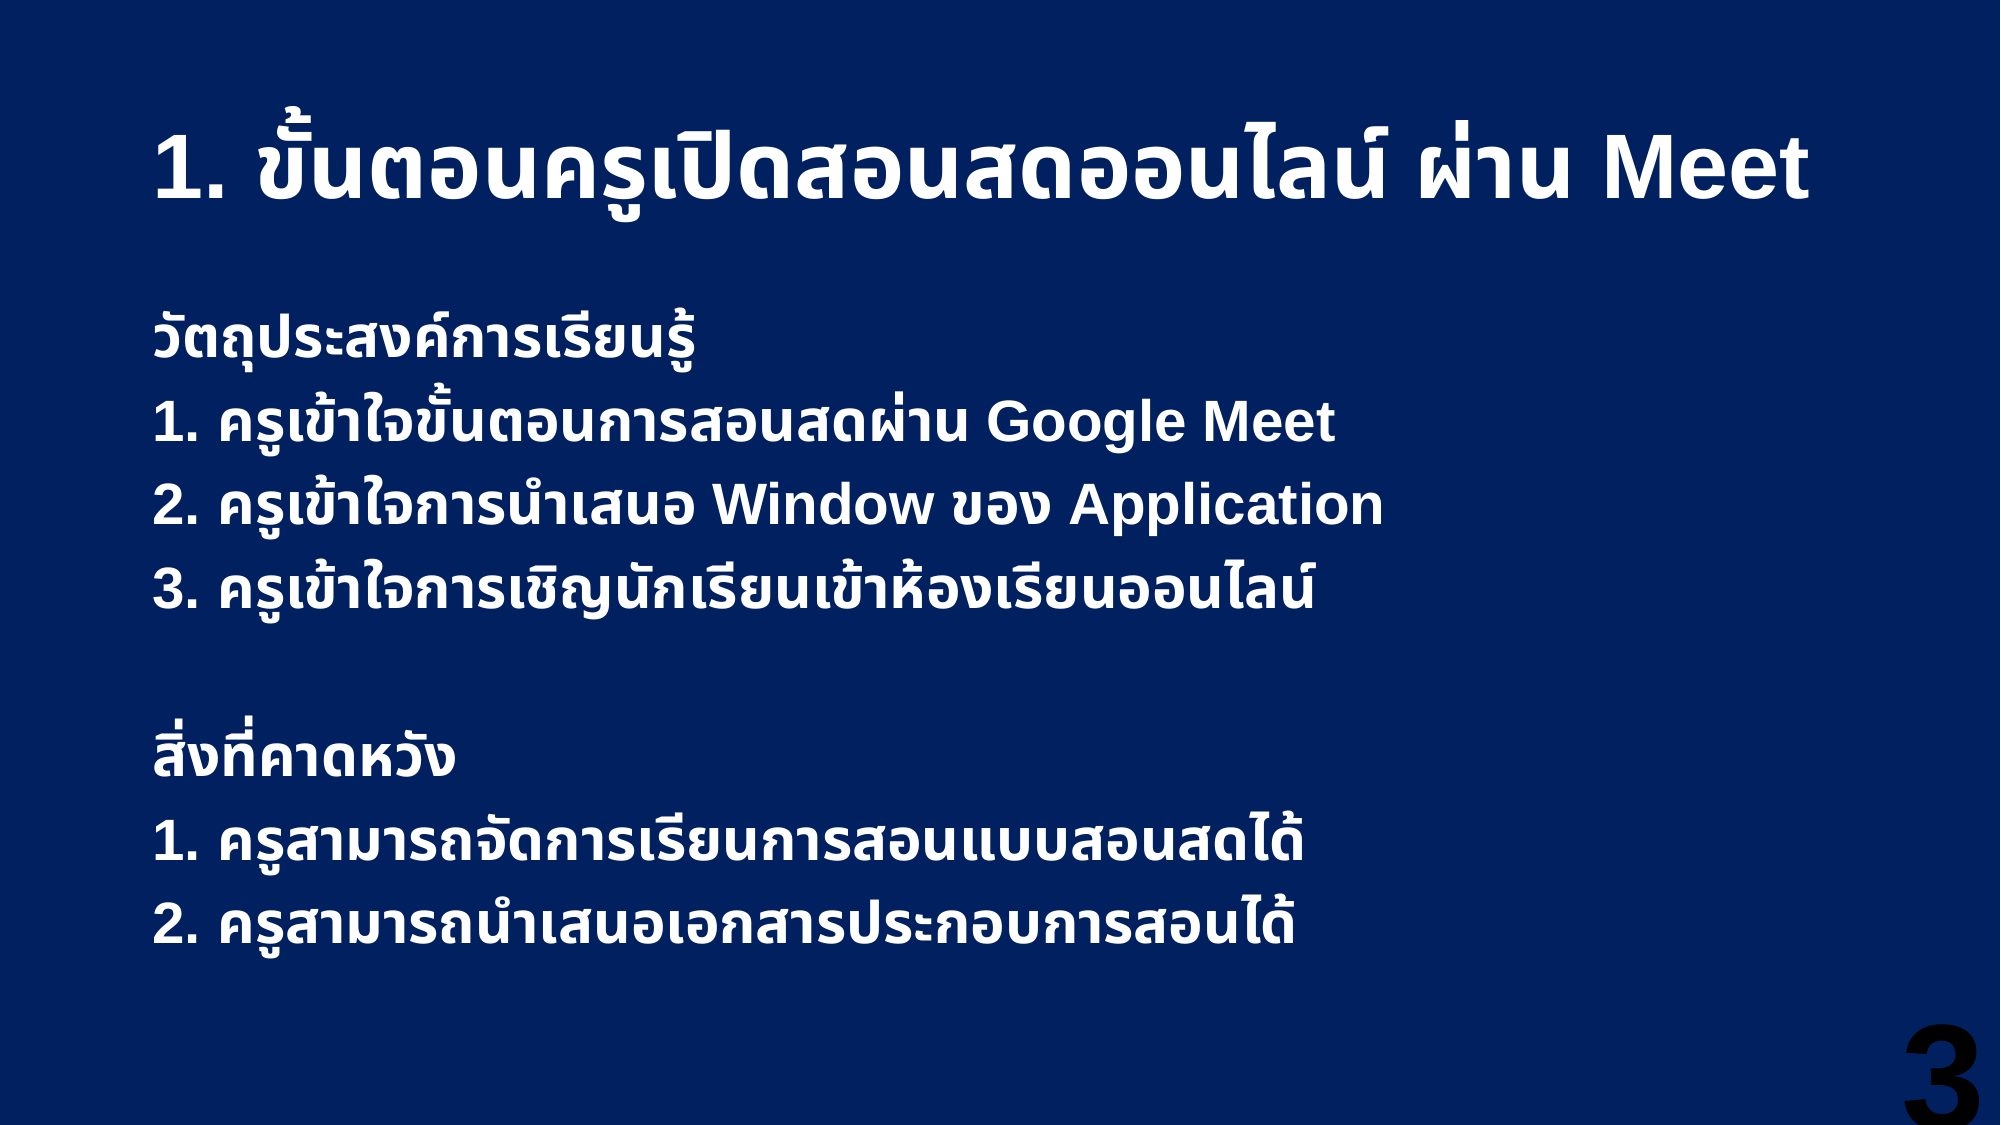

# 1. ขั้นตอนครูเปิดสอนสดออนไลน์ ผ่าน Meet
วัตถุประสงค์การเรียนรู้
1. ครูเข้าใจขั้นตอนการสอนสดผ่าน Google Meet
2. ครูเข้าใจการนำเสนอ Window ของ Application
3. ครูเข้าใจการเชิญนักเรียนเข้าห้องเรียนออนไลน์

สิ่งที่คาดหวัง
1. ครูสามารถจัดการเรียนการสอนแบบสอนสดได้
2. ครูสามารถนำเสนอเอกสารประกอบการสอนได้
3